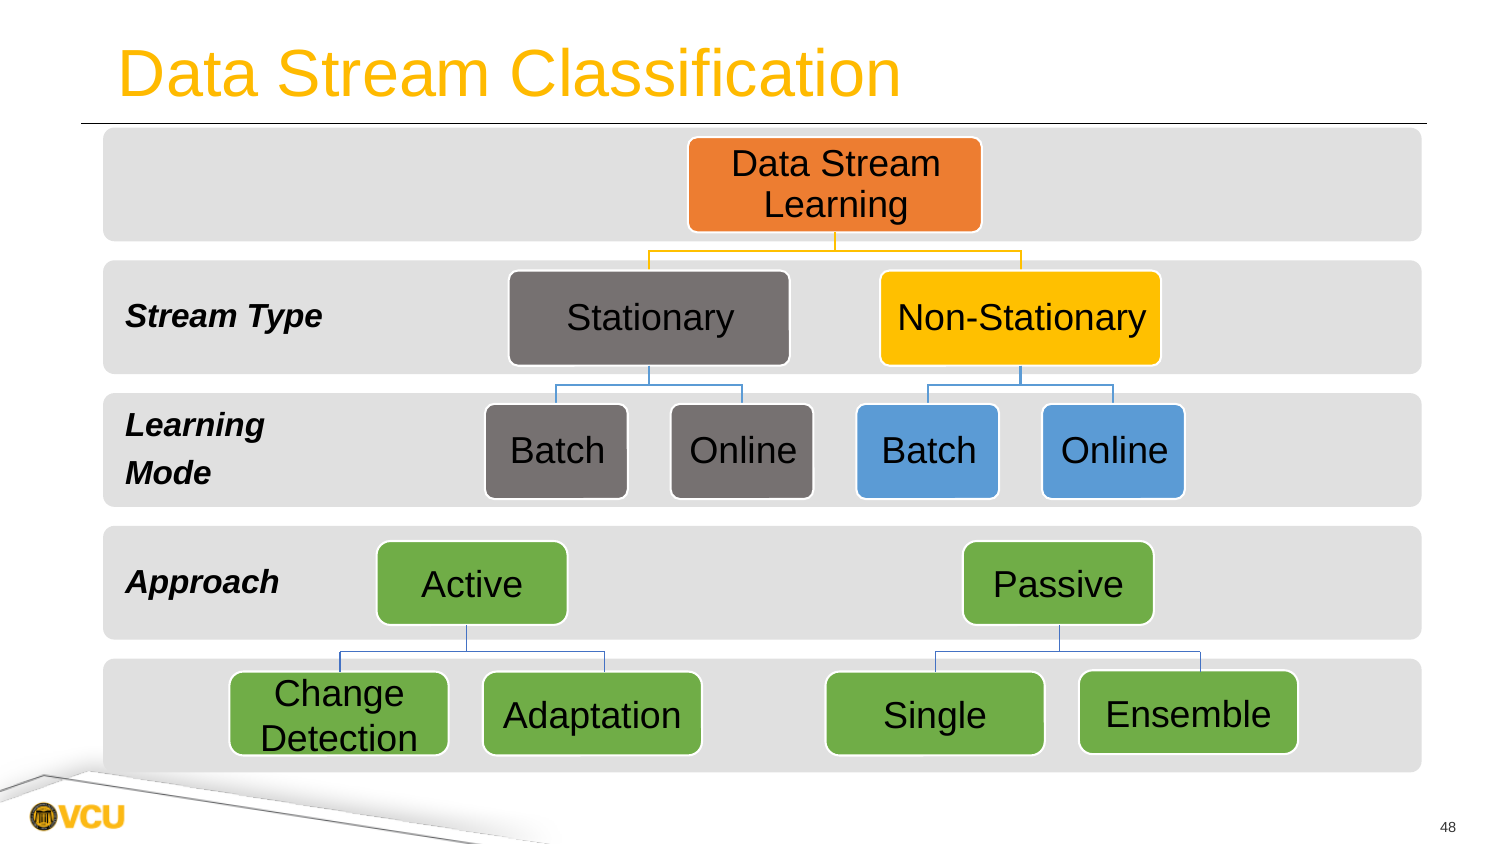

# Data Stream Classification

Approach
Learning
Mode
Stream Type

Data Stream Learning
Stationary
Batch
Online
Non-Stationary
Batch
Online
Active
Passive
Ensemble
Change Detection
Adaptation
Single
48